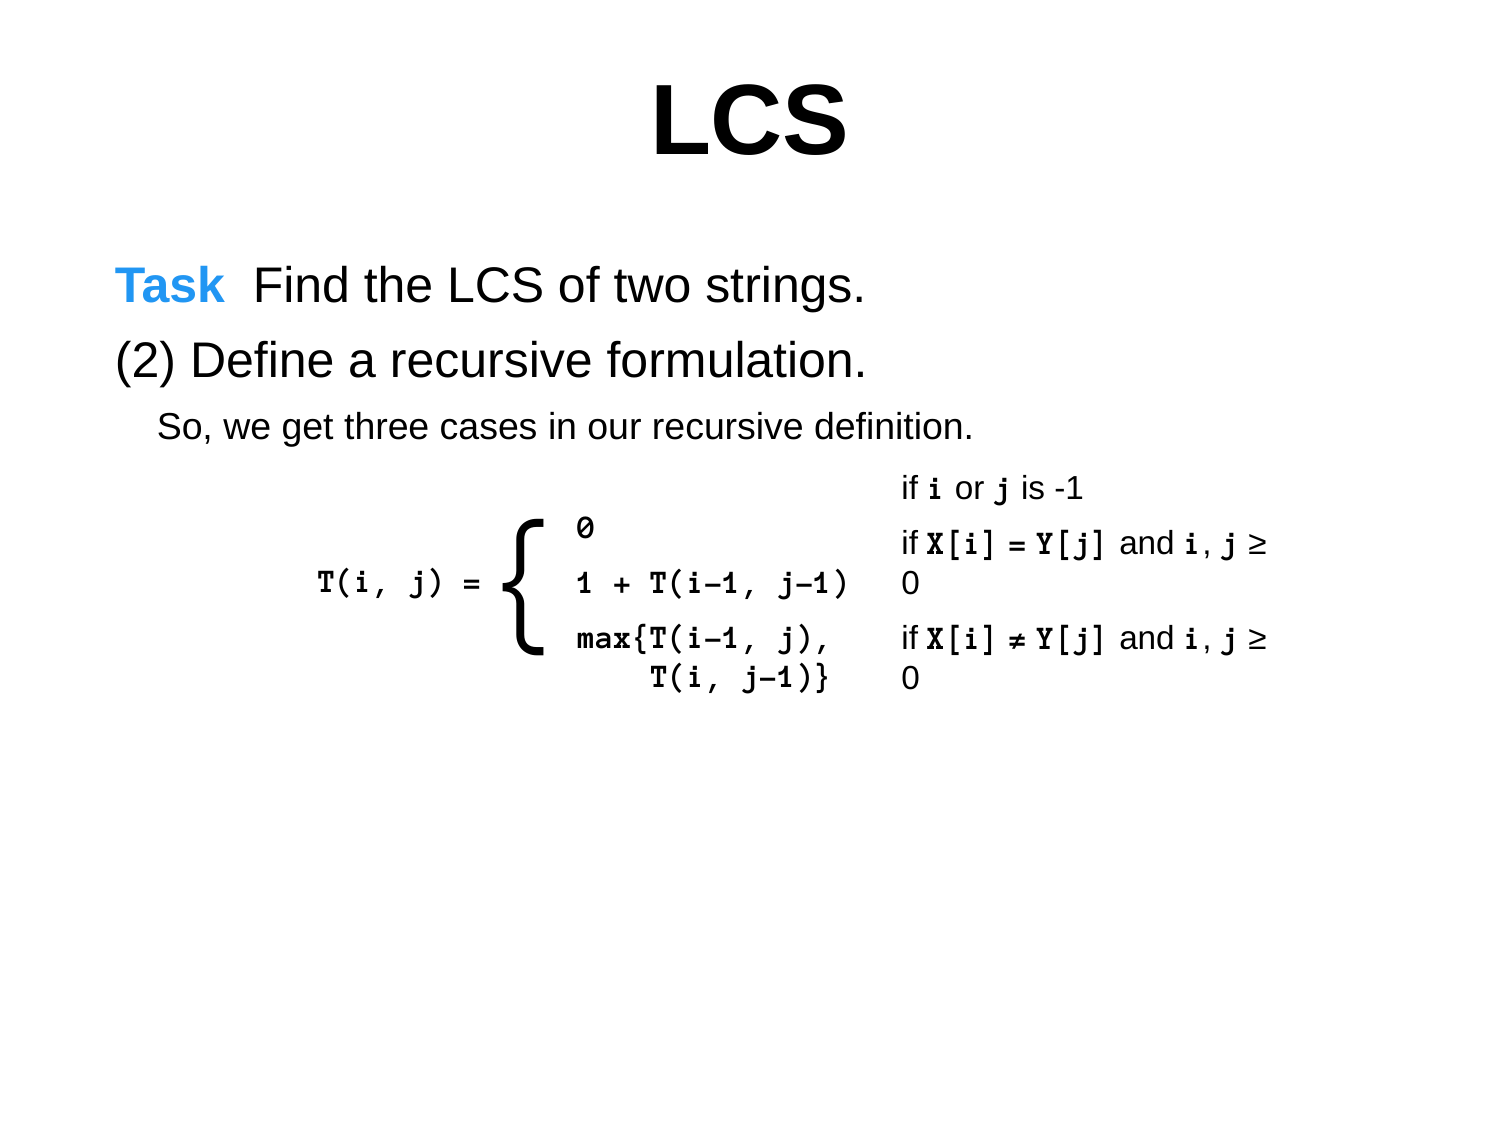

LCS
Task  Find the LCS of two strings.

(2) Define a recursive formulation.

    So, we get three cases in our recursive definition.
{
if i or j is -1

if X[i] = Y[j] and i, j ≥ 0

if X[i] ≠ Y[j] and i, j ≥ 0
0

1 + T(i-1, j-1)

max{T(i-1, j),
    T(i, j-1)}
T(i, j) =